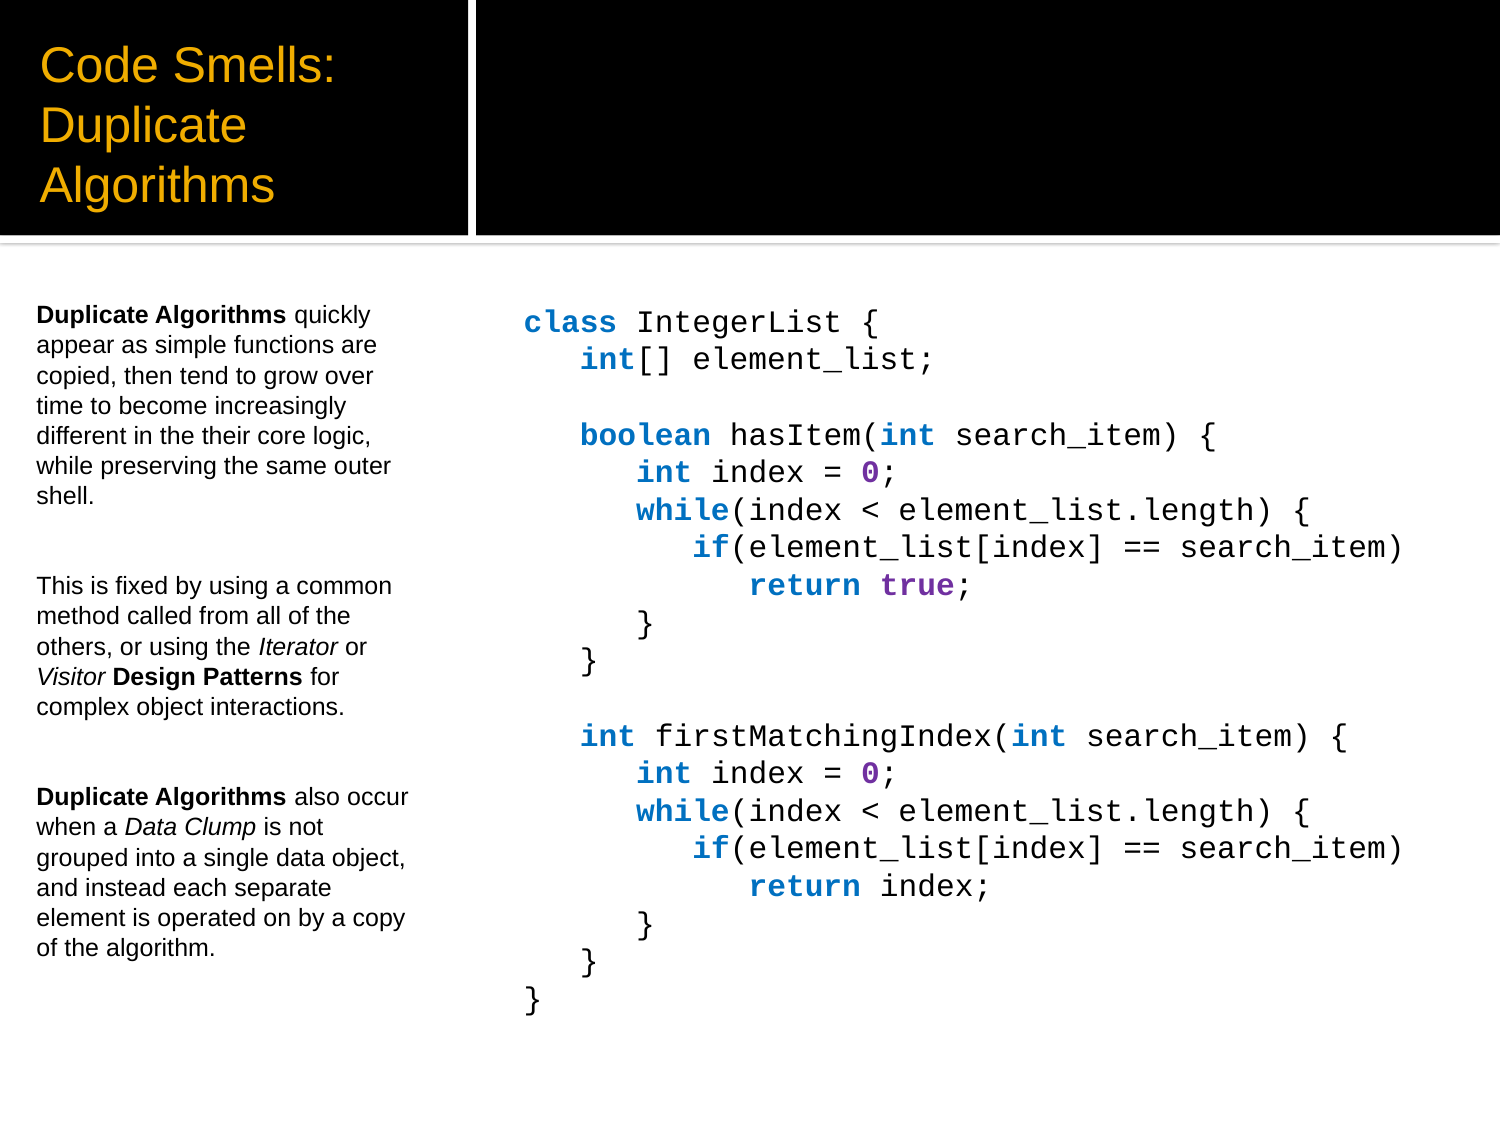

# Code Smells: Duplicate Algorithms
Duplicate Algorithms quickly appear as simple functions are copied, then tend to grow over time to become increasingly different in the their core logic, while preserving the same outer shell.
This is fixed by using a common method called from all of the others, or using the Iterator or Visitor Design Patterns for complex object interactions.
Duplicate Algorithms also occur when a Data Clump is not grouped into a single data object, and instead each separate element is operated on by a copy of the algorithm.

class IntegerList {
   int[] element_list;

   boolean hasItem(int search_item) {
      int index = 0;
      while(index < element_list.length) {
         if(element_list[index] == search_item)
            return true;
      }
   }

   int firstMatchingIndex(int search_item) {
      int index = 0;
      while(index < element_list.length) {
         if(element_list[index] == search_item)
            return index;
      }
   }
}